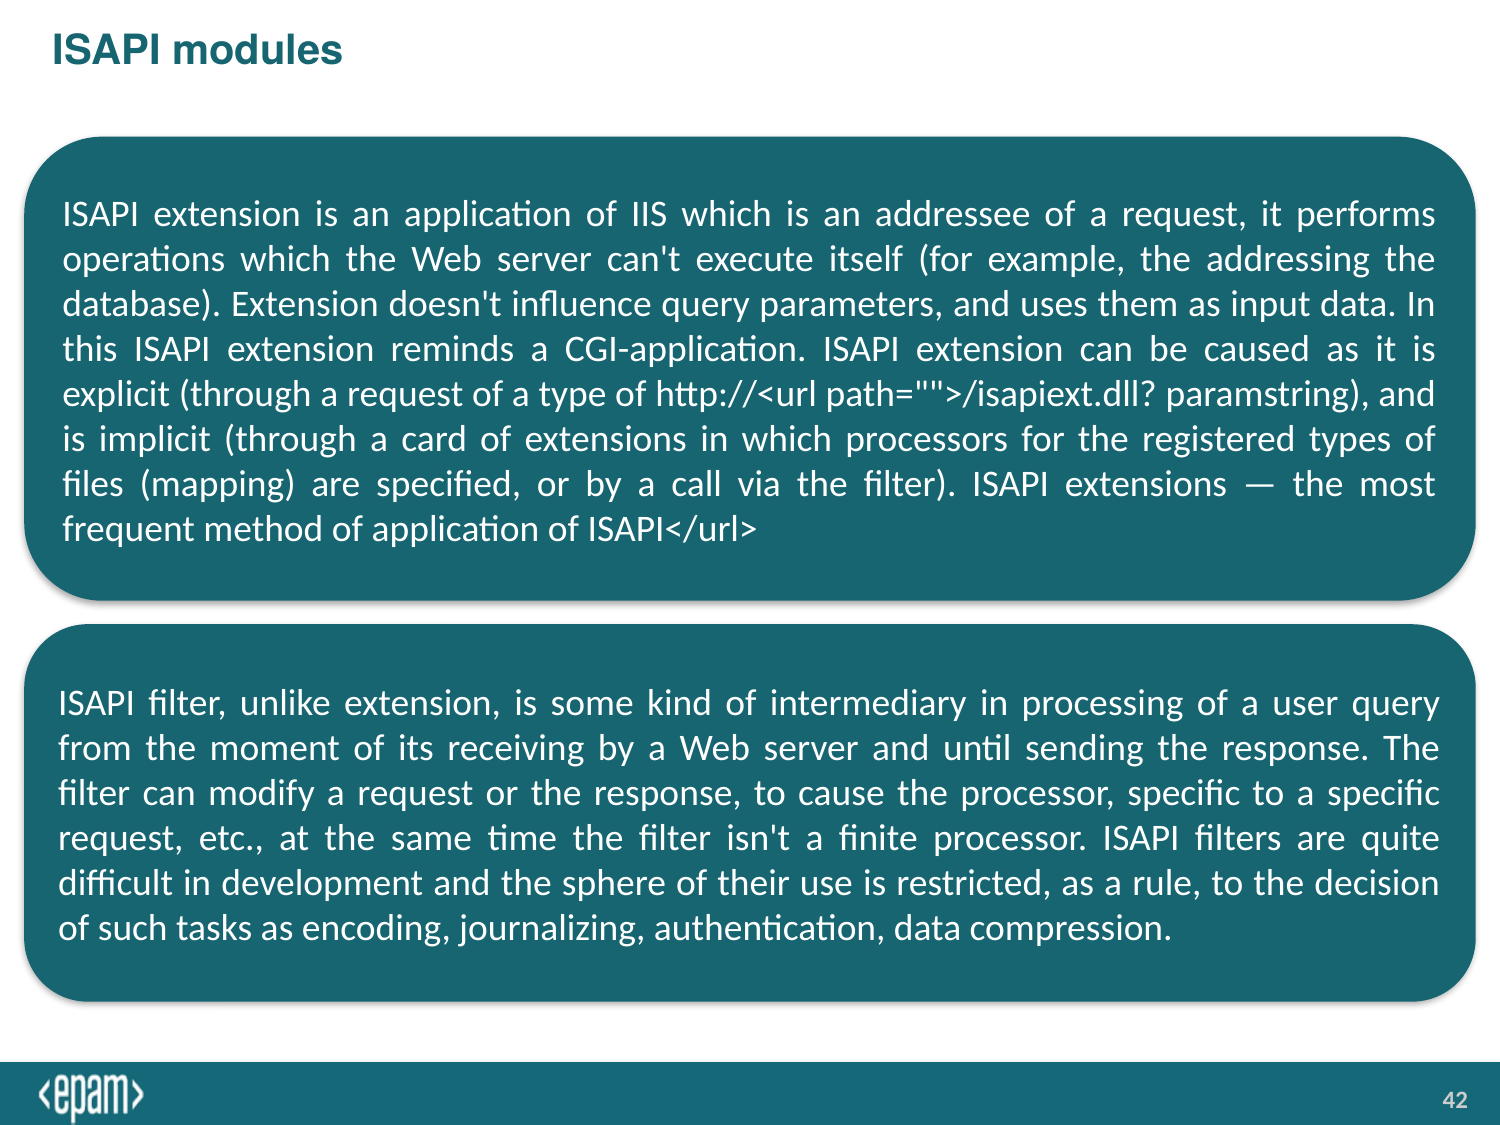

# ISAPI modules
ISAPI extension is an application of IIS which is an addressee of a request, it performs operations which the Web server can't execute itself (for example, the addressing the database). Extension doesn't influence query parameters, and uses them as input data. In this ISAPI extension reminds a CGI-application. ISAPI extension can be caused as it is explicit (through a request of a type of http://<url path="">/isapiext.dll? paramstring), and is implicit (through a card of extensions in which processors for the registered types of files (mapping) are specified, or by a call via the filter). ISAPI extensions — the most frequent method of application of ISAPI</url>
ISAPI filter, unlike extension, is some kind of intermediary in processing of a user query from the moment of its receiving by a Web server and until sending the response. The filter can modify a request or the response, to cause the processor, specific to a specific request, etc., at the same time the filter isn't a finite processor. ISAPI filters are quite difficult in development and the sphere of their use is restricted, as a rule, to the decision of such tasks as encoding, journalizing, authentication, data compression.